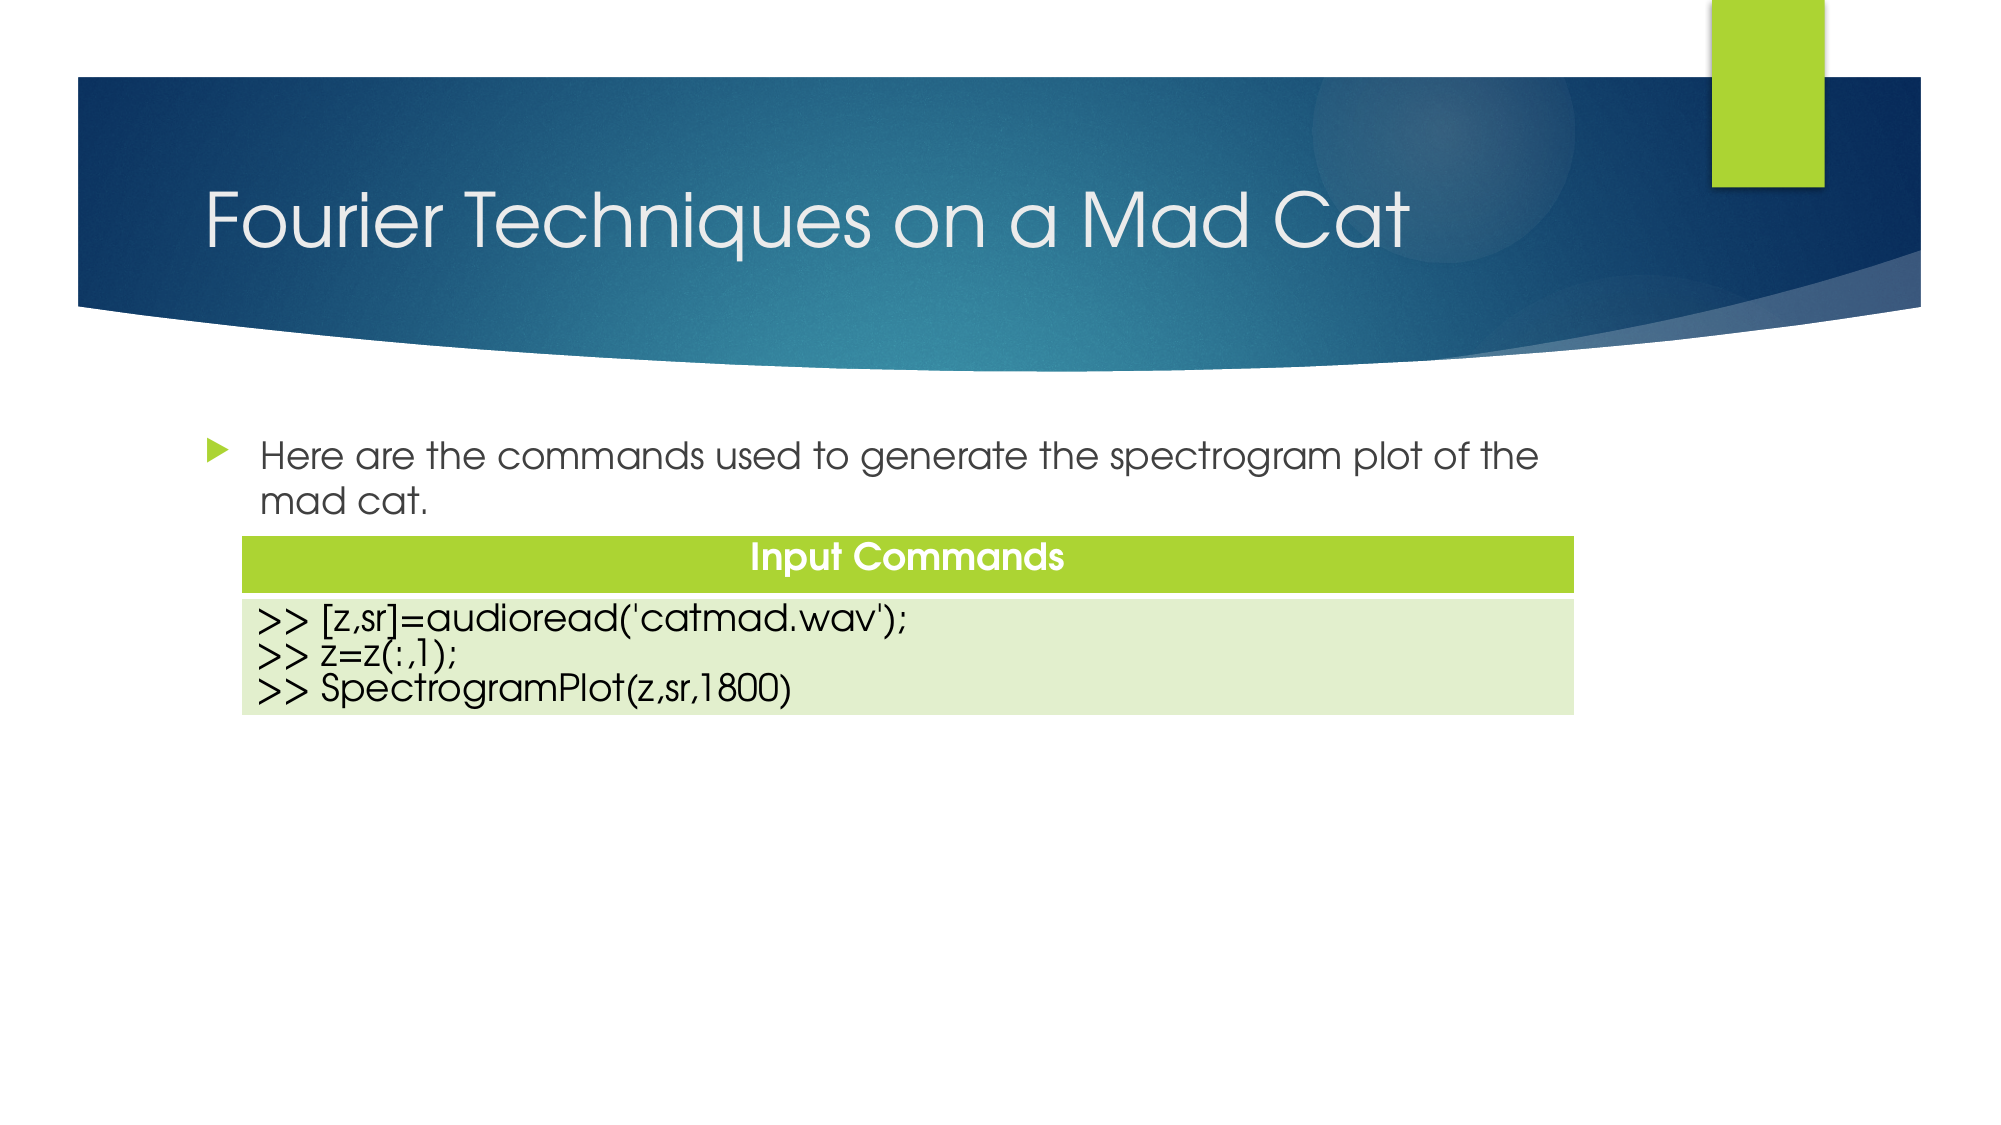

# Fourier Techniques on a Mad Cat
Here are the commands used to generate the spectrogram plot of the mad cat.

| Input Commands |
| --- |
| >> [z,sr]=audioread('catmad.wav'); >> z=z(:,1); >> SpectrogramPlot(z,sr,1800) |